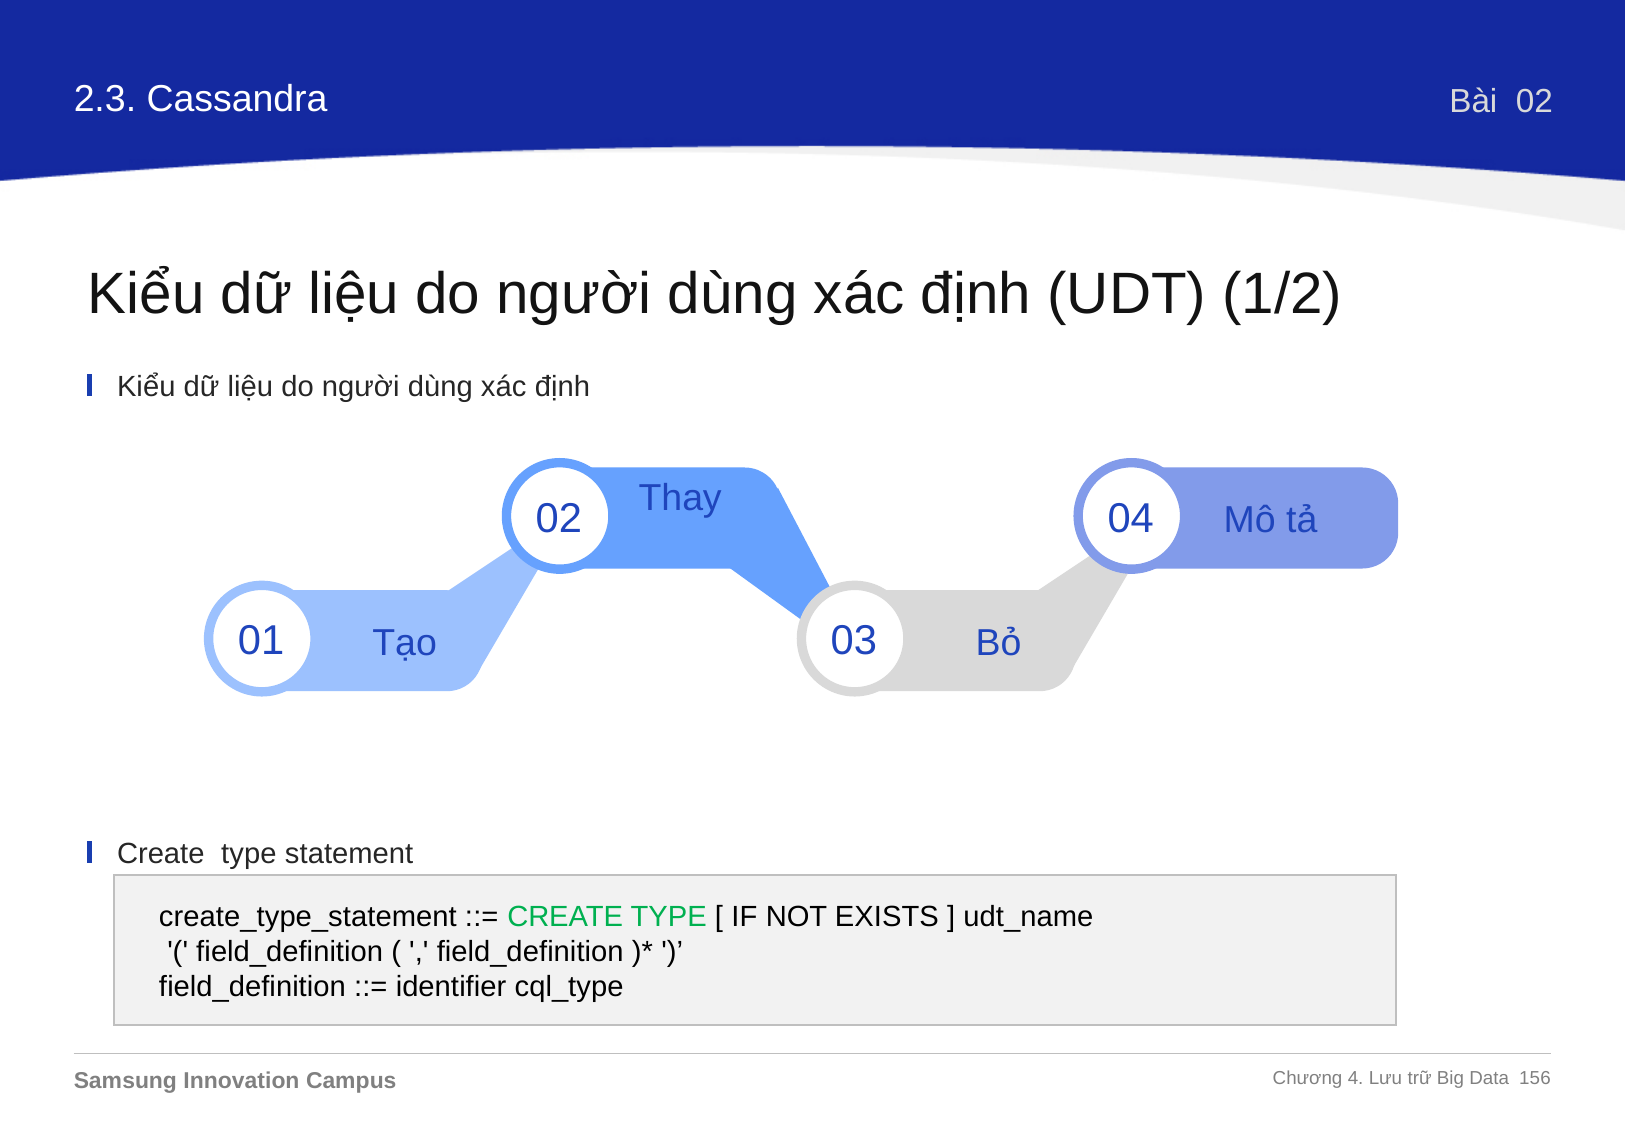

2.3. Cassandra
Bài  02

Kiểu dữ liệu do người dùng xác định (UDT) (1/2)
Kiểu dữ liệu do người dùng xác định

Create  type statement

        Thay đổi
02

    Mô tả
04

           Tạo
01

            Bỏ
03
create_type_statement ::= CREATE TYPE [ IF NOT EXISTS ] udt_name
 '(' field_definition ( ',' field_definition )* ')’
field_definition ::= identifier cql_type